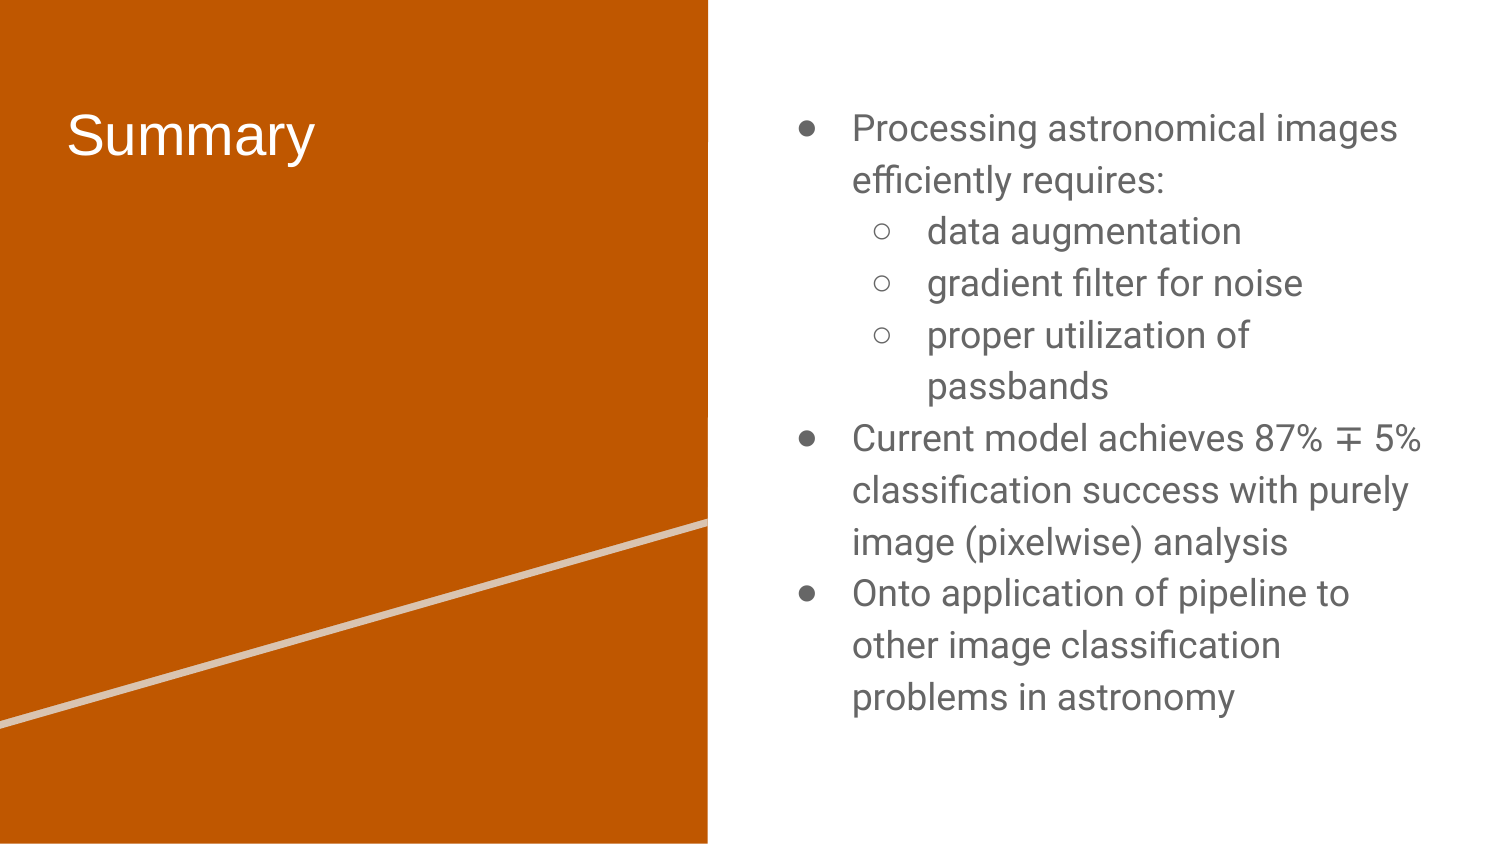

# Summary
Processing astronomical images efficiently requires:
data augmentation
gradient filter for noise
proper utilization of passbands
Current model achieves 87% ∓ 5% classification success with purely image (pixelwise) analysis
Onto application of pipeline to other image classification problems in astronomy